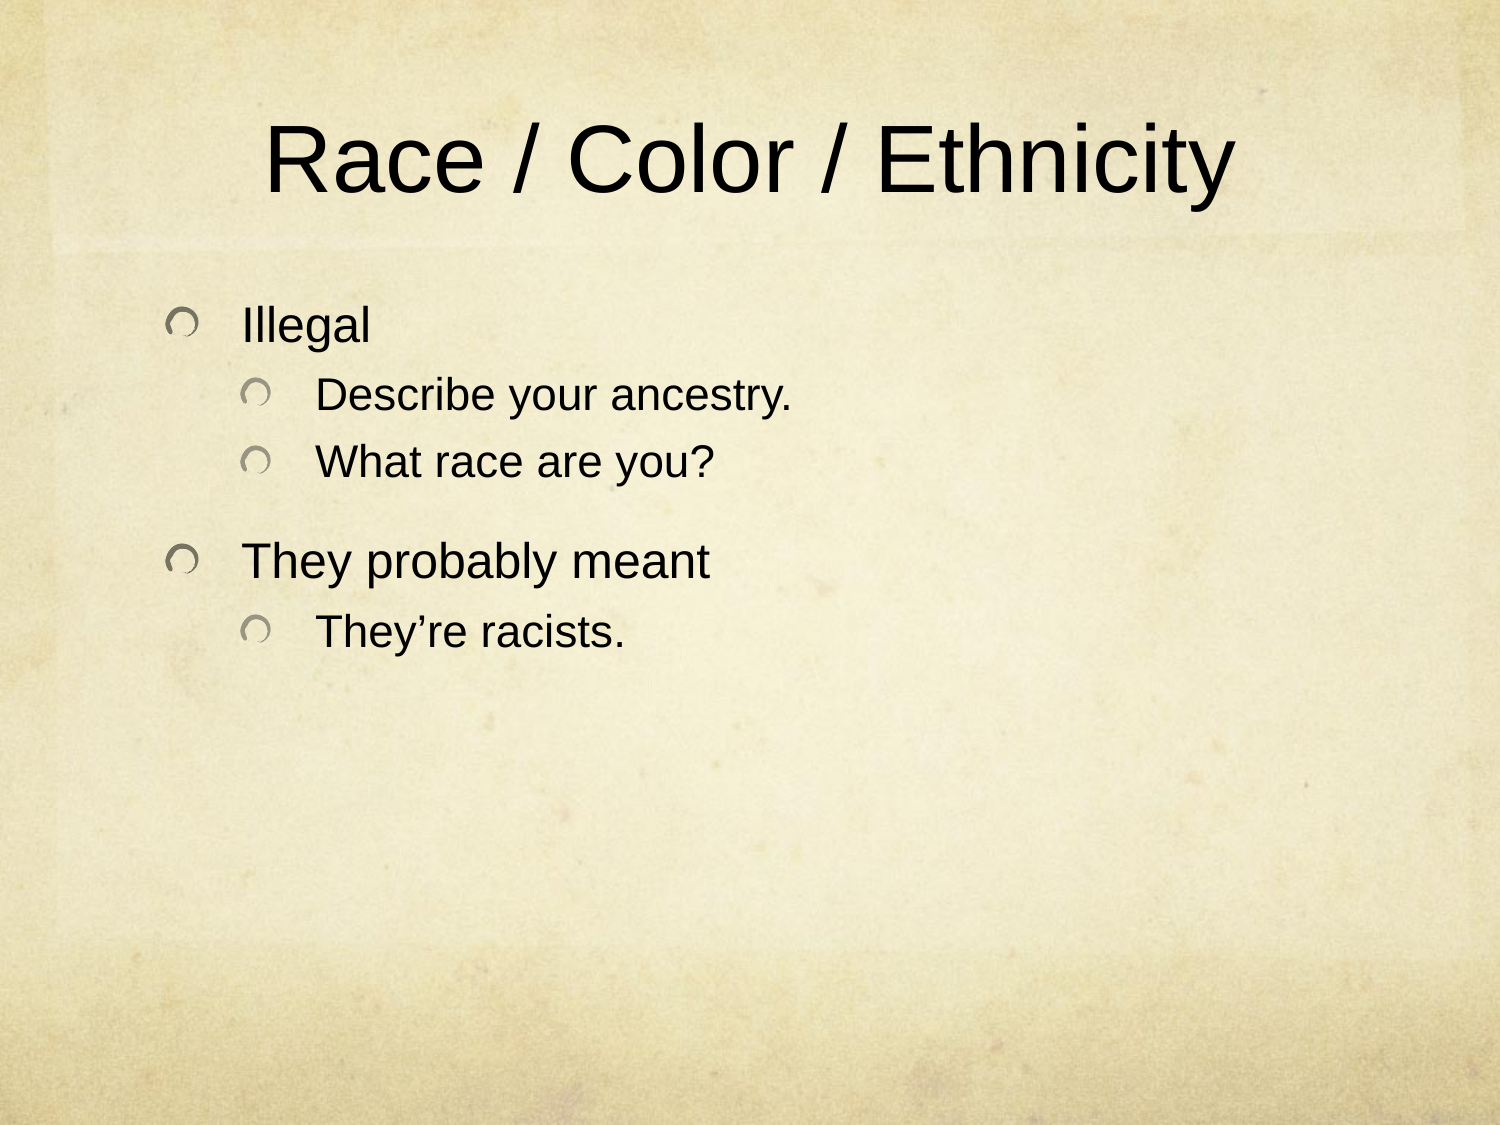

# Race / Color / Ethnicity
Illegal
Describe your ancestry.
What race are you?
They probably meant
They’re racists.